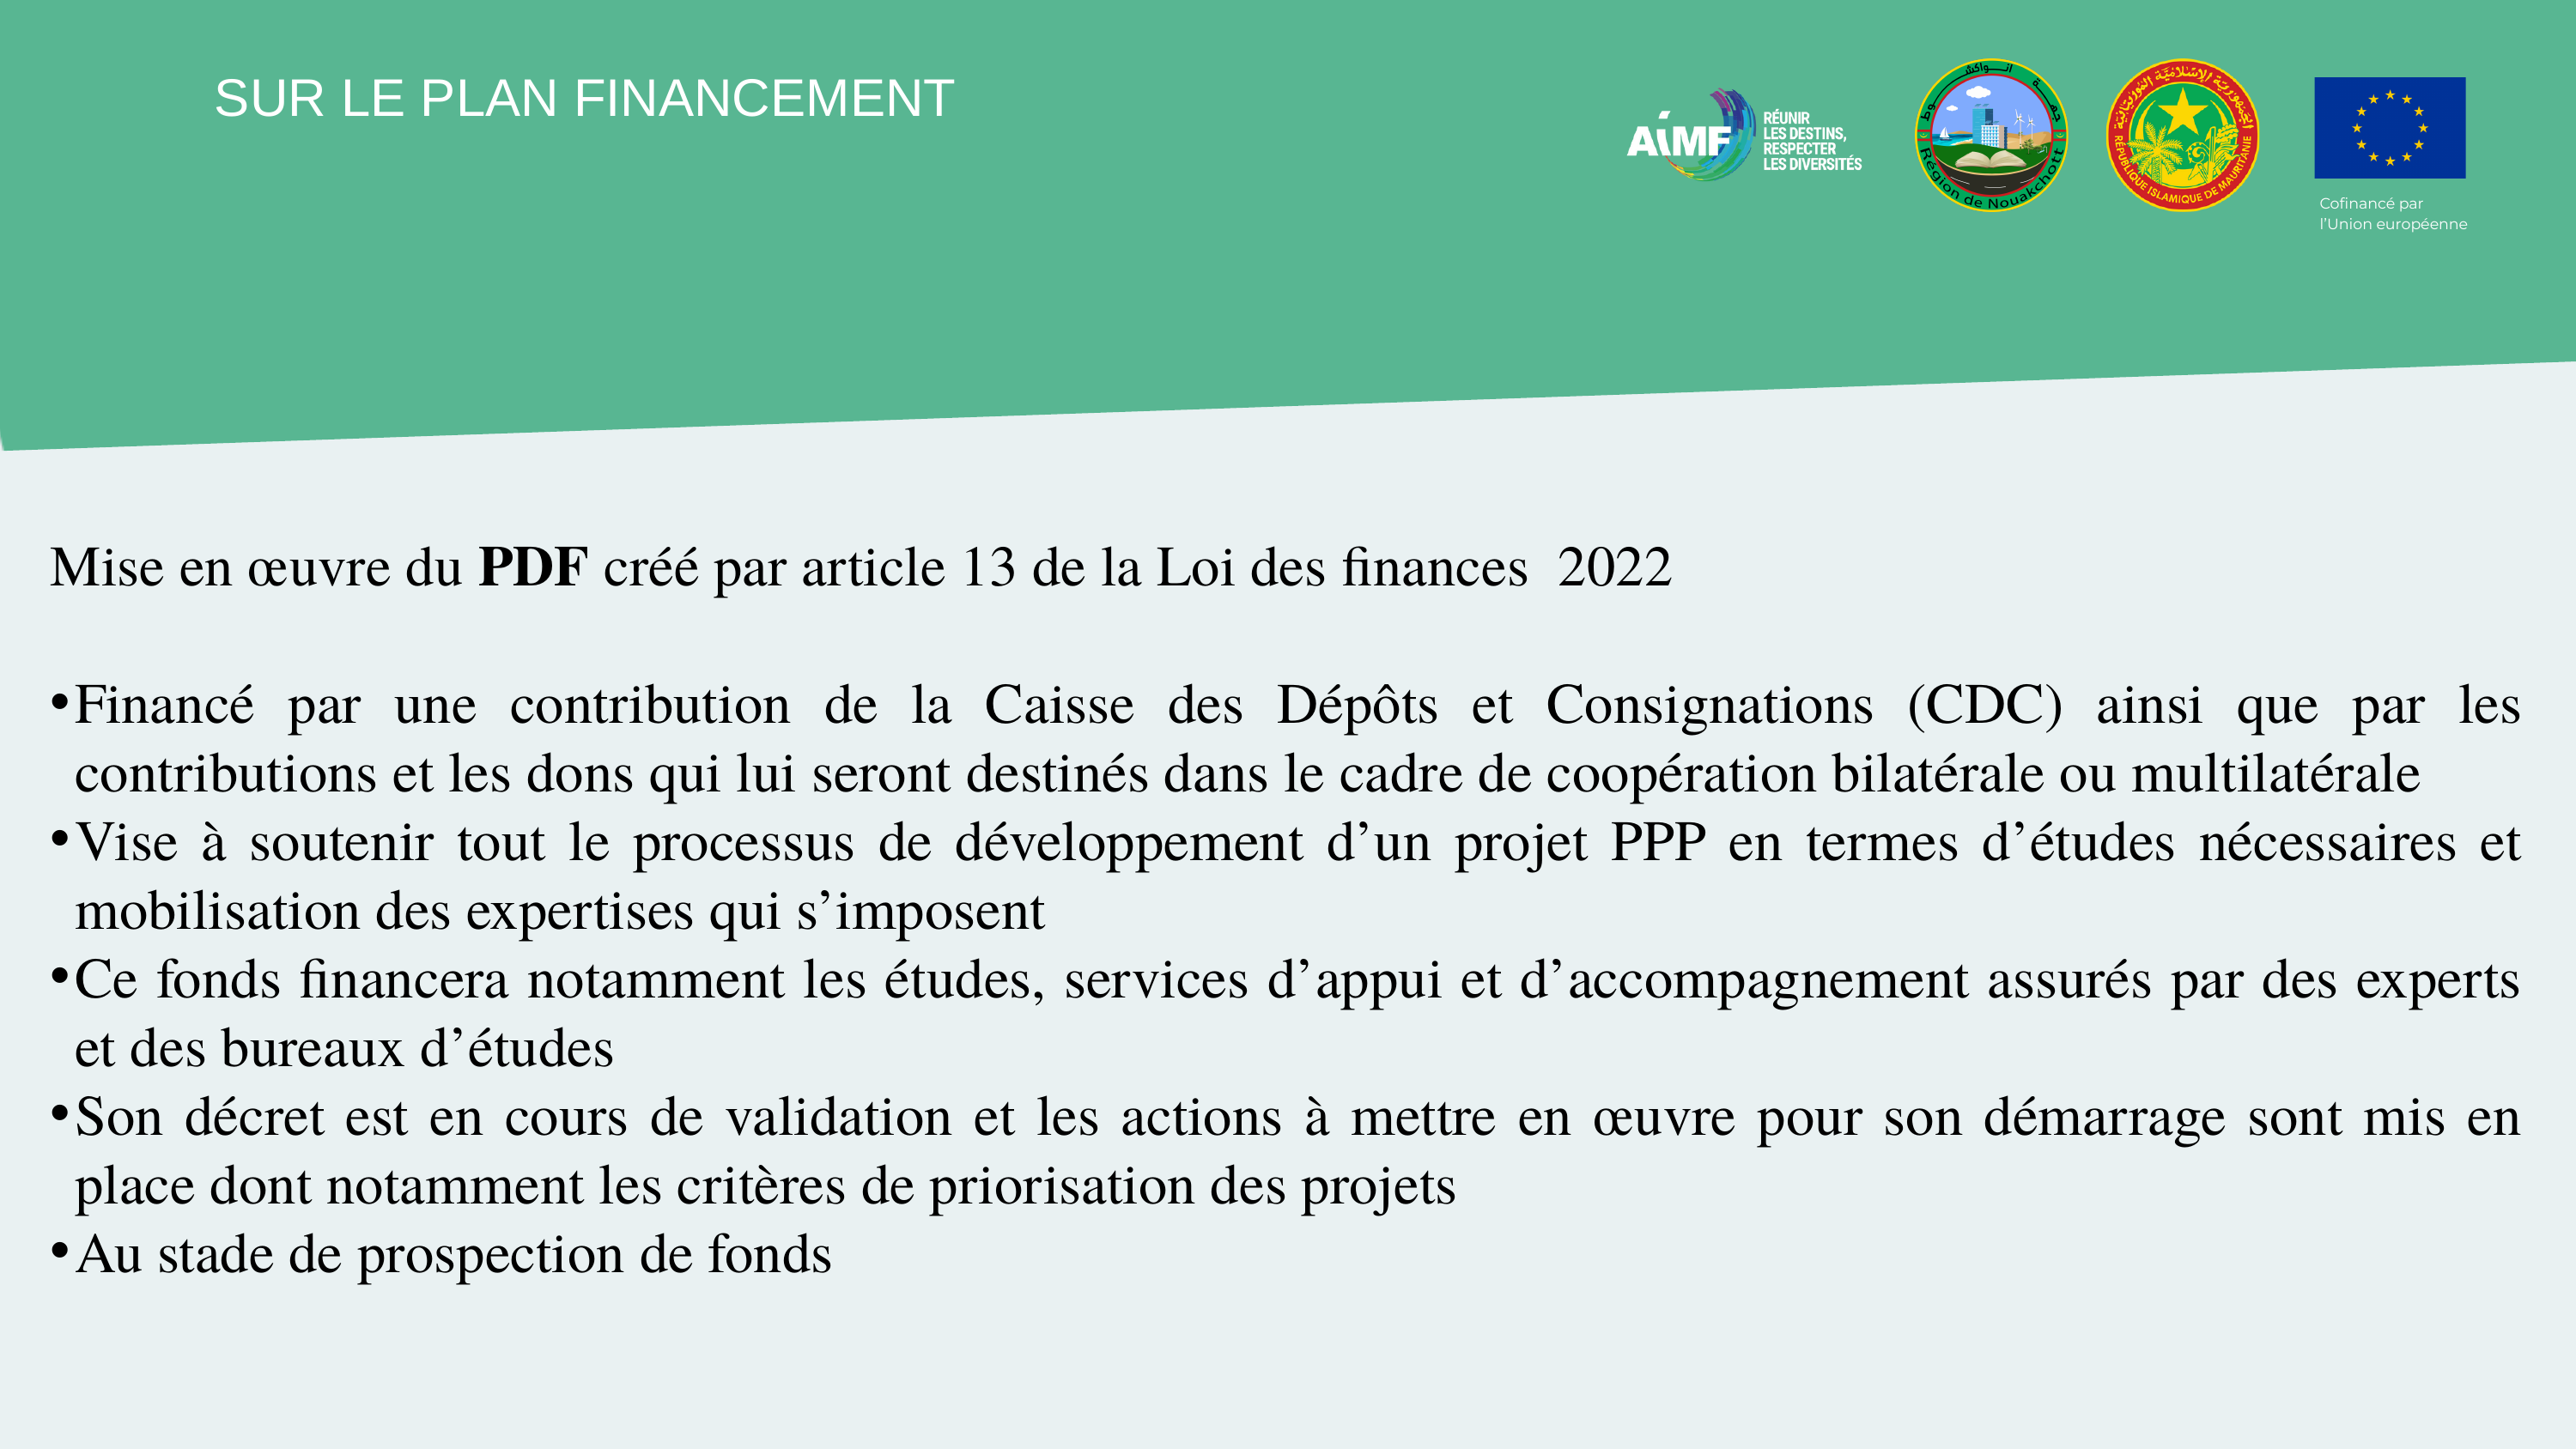

SUR LE PLAN FINANCEMENT

Cofinancé par l’Union européenne
Mise en œuvre du PDF créé par article 13 de la Loi des finances  2022

Financé par une contribution de la Caisse des Dépôts et Consignations (CDC) ainsi que par les contributions et les dons qui lui seront destinés dans le cadre de coopération bilatérale ou multilatérale
Vise à soutenir tout le processus de développement d’un projet PPP en termes d’études nécessaires et mobilisation des expertises qui s’imposent
Ce fonds financera notamment les études, services d’appui et d’accompagnement assurés par des experts et des bureaux d’études
Son décret est en cours de validation et les actions à mettre en œuvre pour son démarrage sont mis en place dont notamment les critères de priorisation des projets
Au stade de prospection de fonds